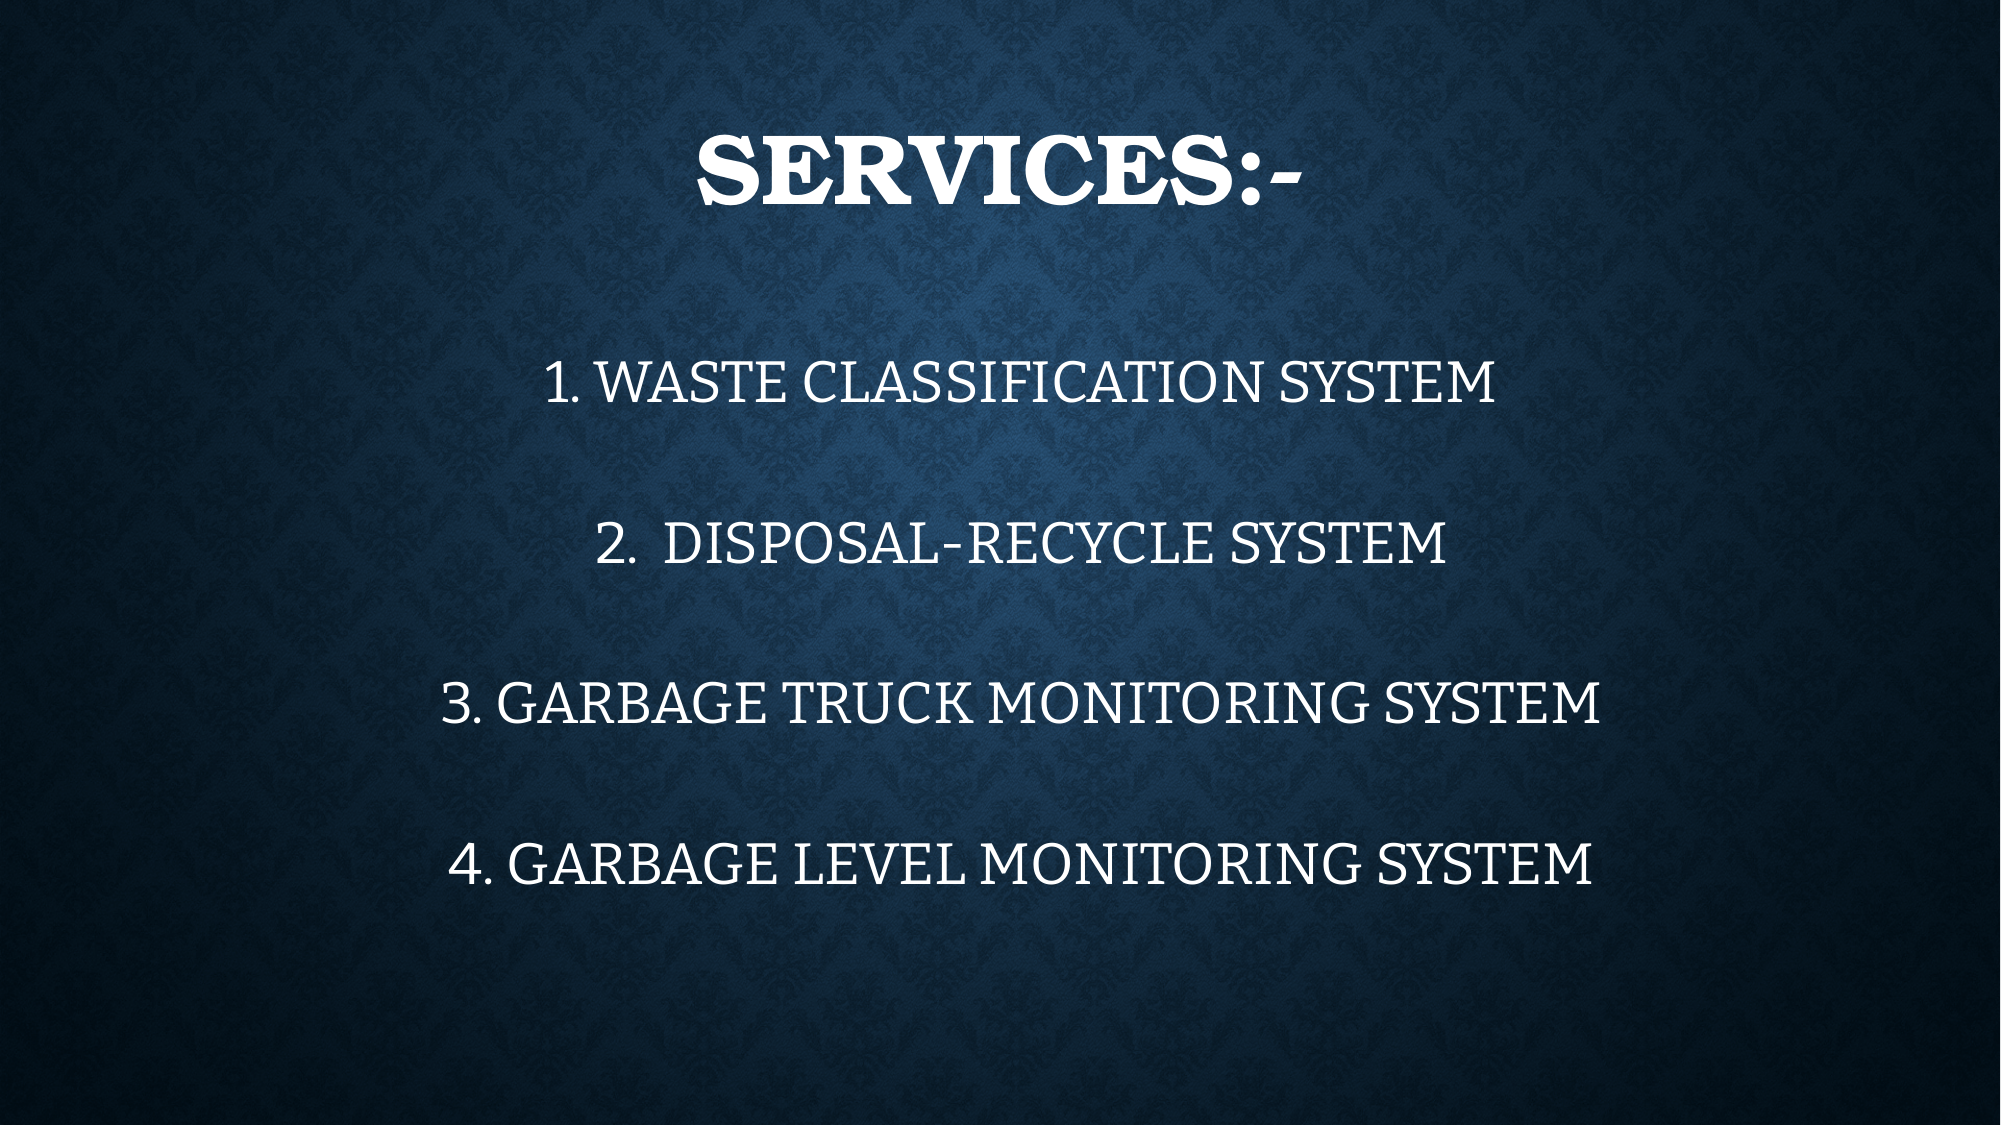

# SERVICES:-
1. WASTE CLASSIFICATION SYSTEM
2.  DISPOSAL-RECYCLE SYSTEM
3. GARBAGE TRUCK MONITORING SYSTEM
4. GARBAGE LEVEL MONITORING SYSTEM